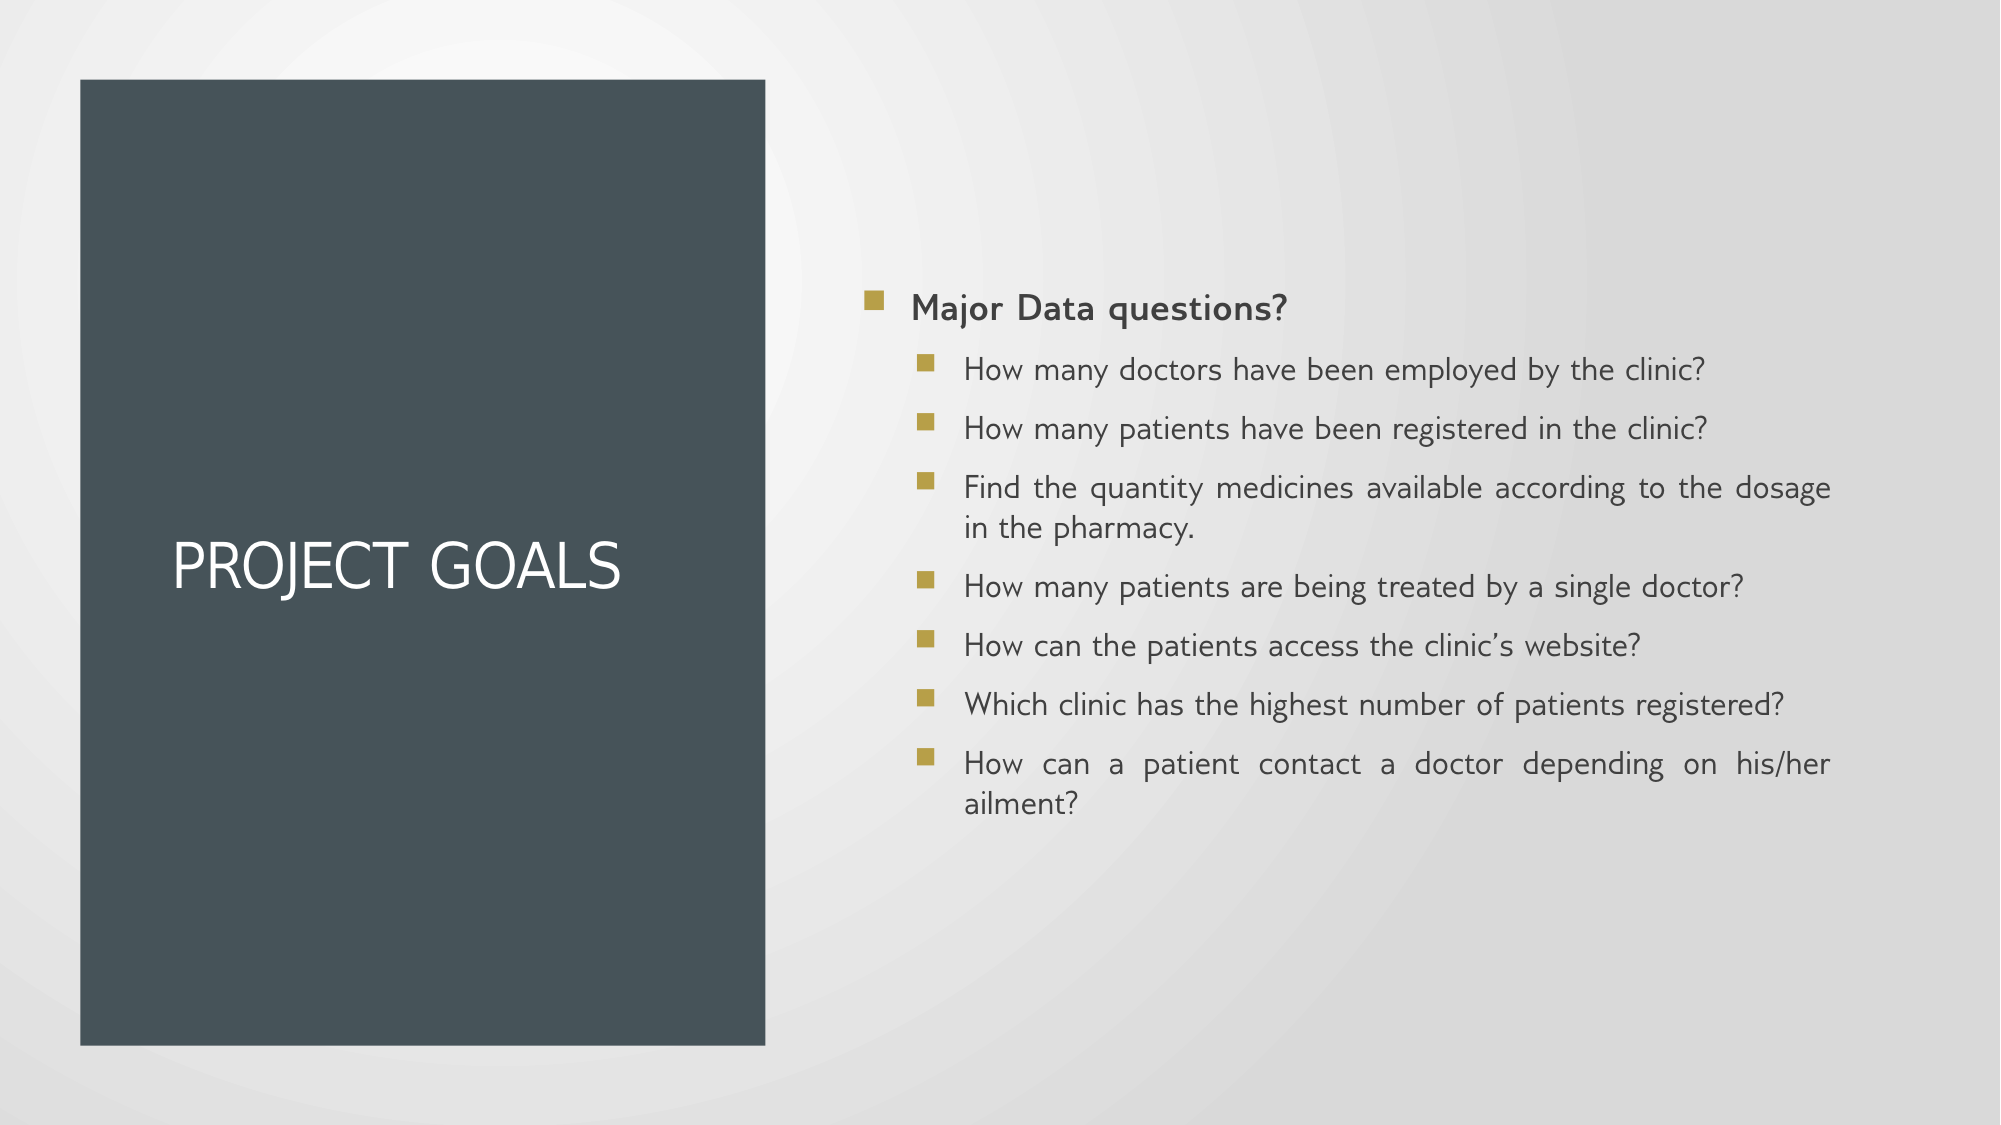

Major Data questions?
How many doctors have been employed by the clinic?
How many patients have been registered in the clinic?
Find the quantity medicines available according to the dosage in the pharmacy.
How many patients are being treated by a single doctor?
How can the patients access the clinic’s website?
Which clinic has the highest number of patients registered?
How can a patient contact a doctor depending on his/her ailment?
# Project Goals